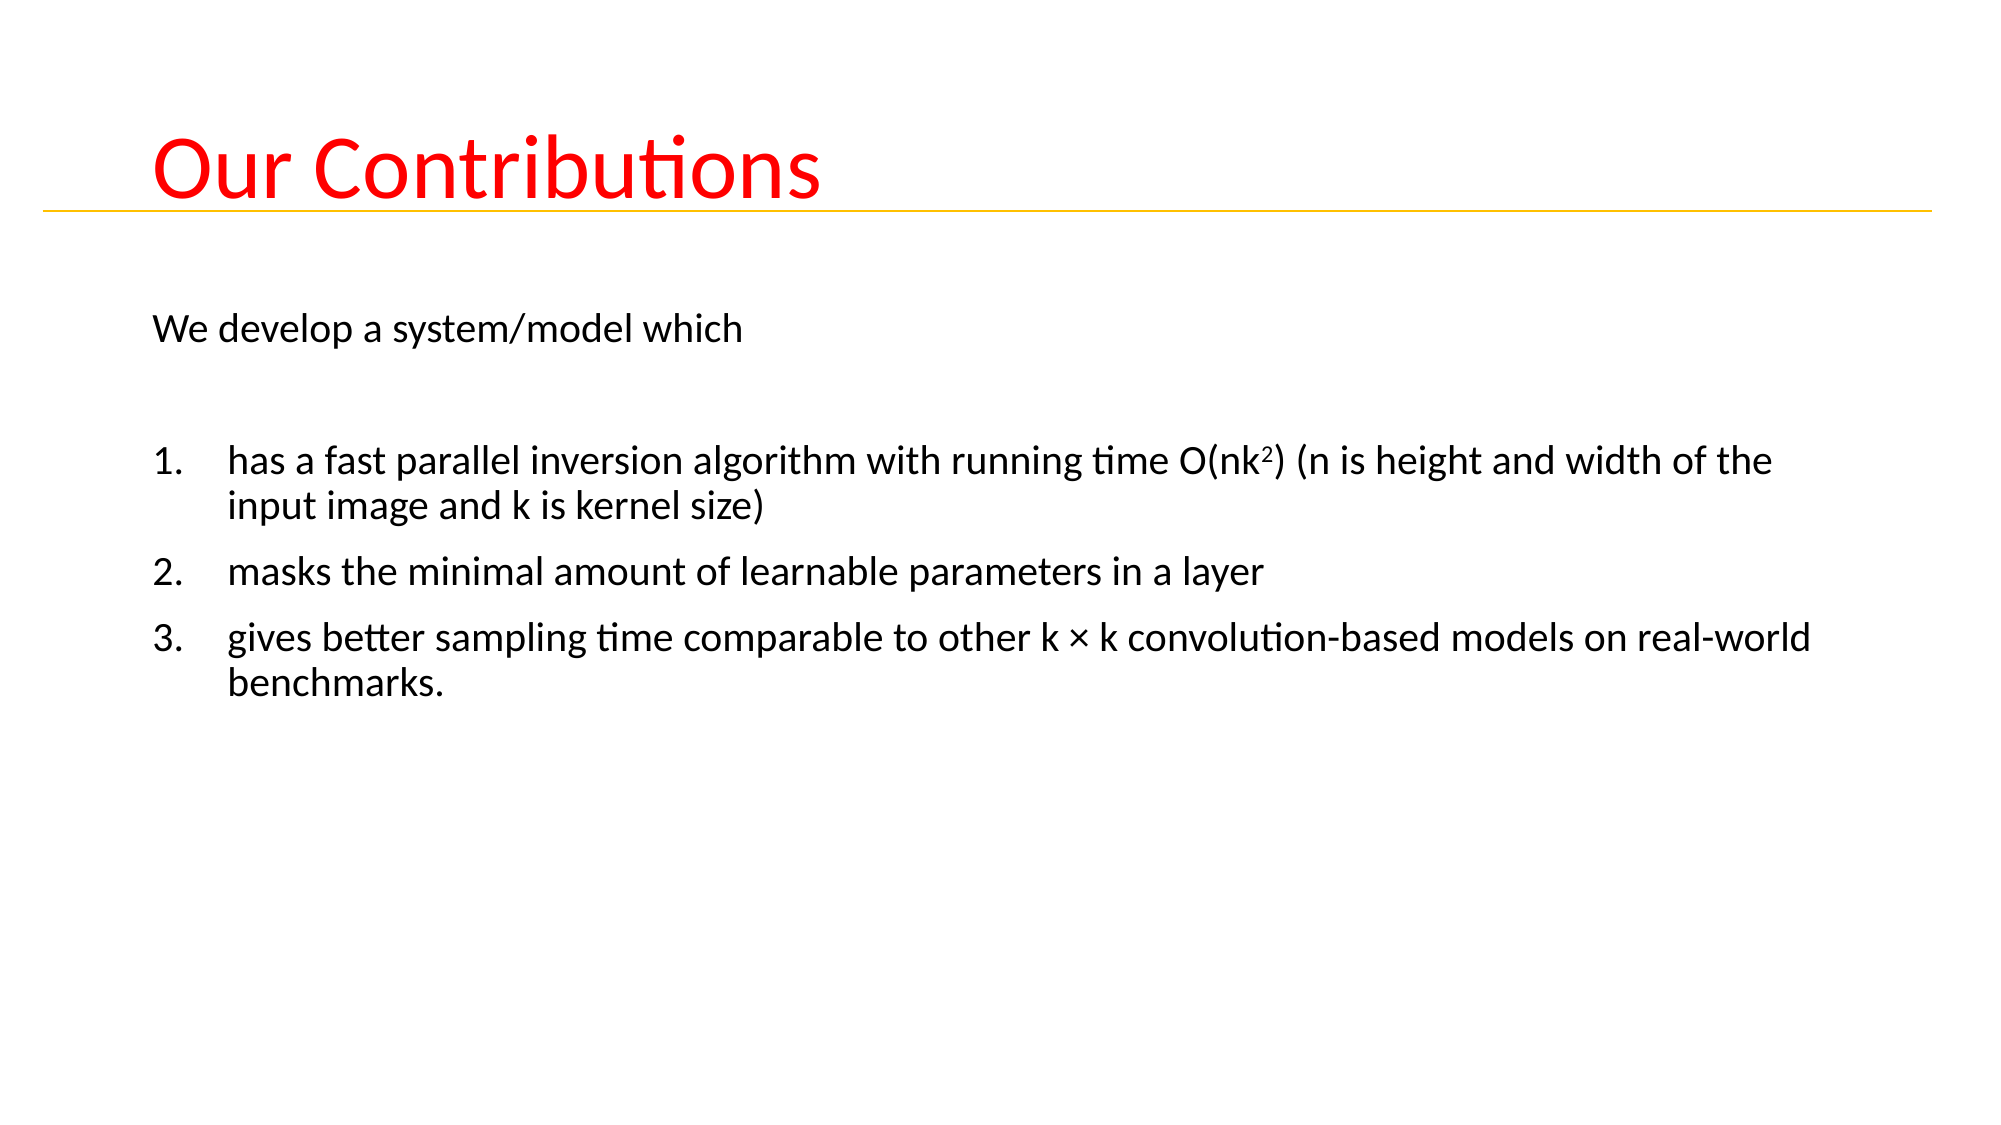

# Our Contributions
We develop a system/model which

has a fast parallel inversion algorithm with running time O(nk2) (n is height and width of the input image and k is kernel size)
masks the minimal amount of learnable parameters in a layer
gives better sampling time comparable to other k × k convolution-based models on real-world benchmarks.